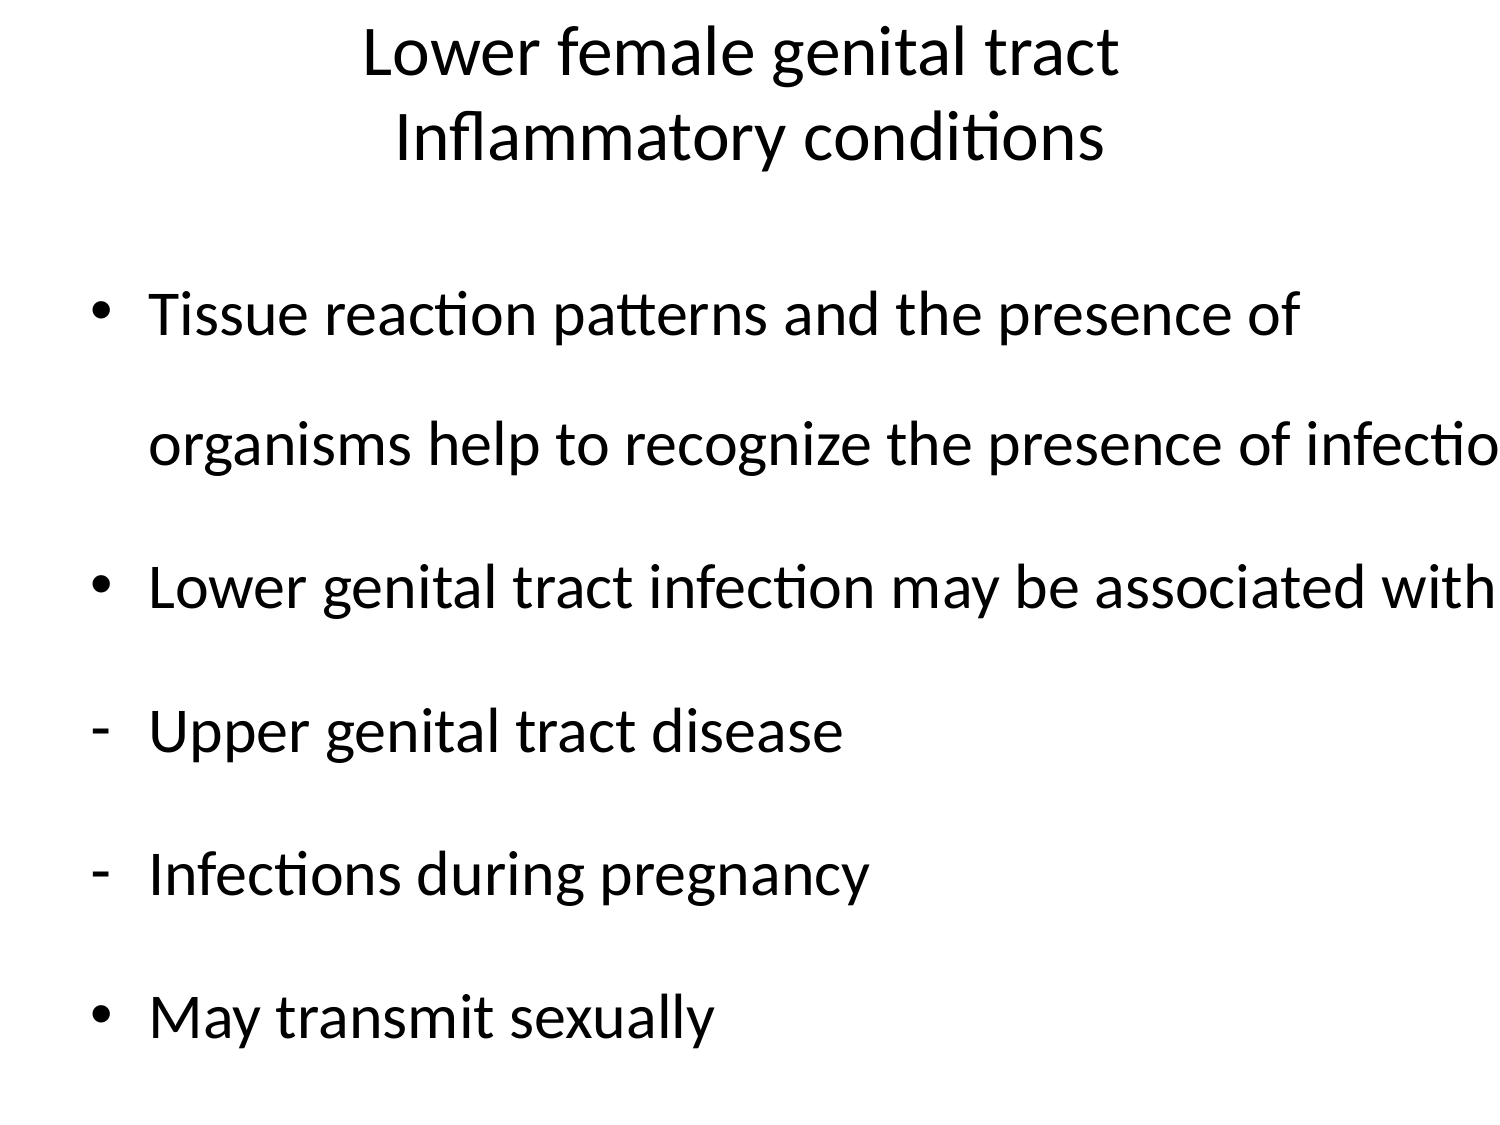

# Lower female genital tract Inflammatory conditions
Tissue reaction patterns and the presence of organisms help to recognize the presence of infection
Lower genital tract infection may be associated with
Upper genital tract disease
Infections during pregnancy
May transmit sexually